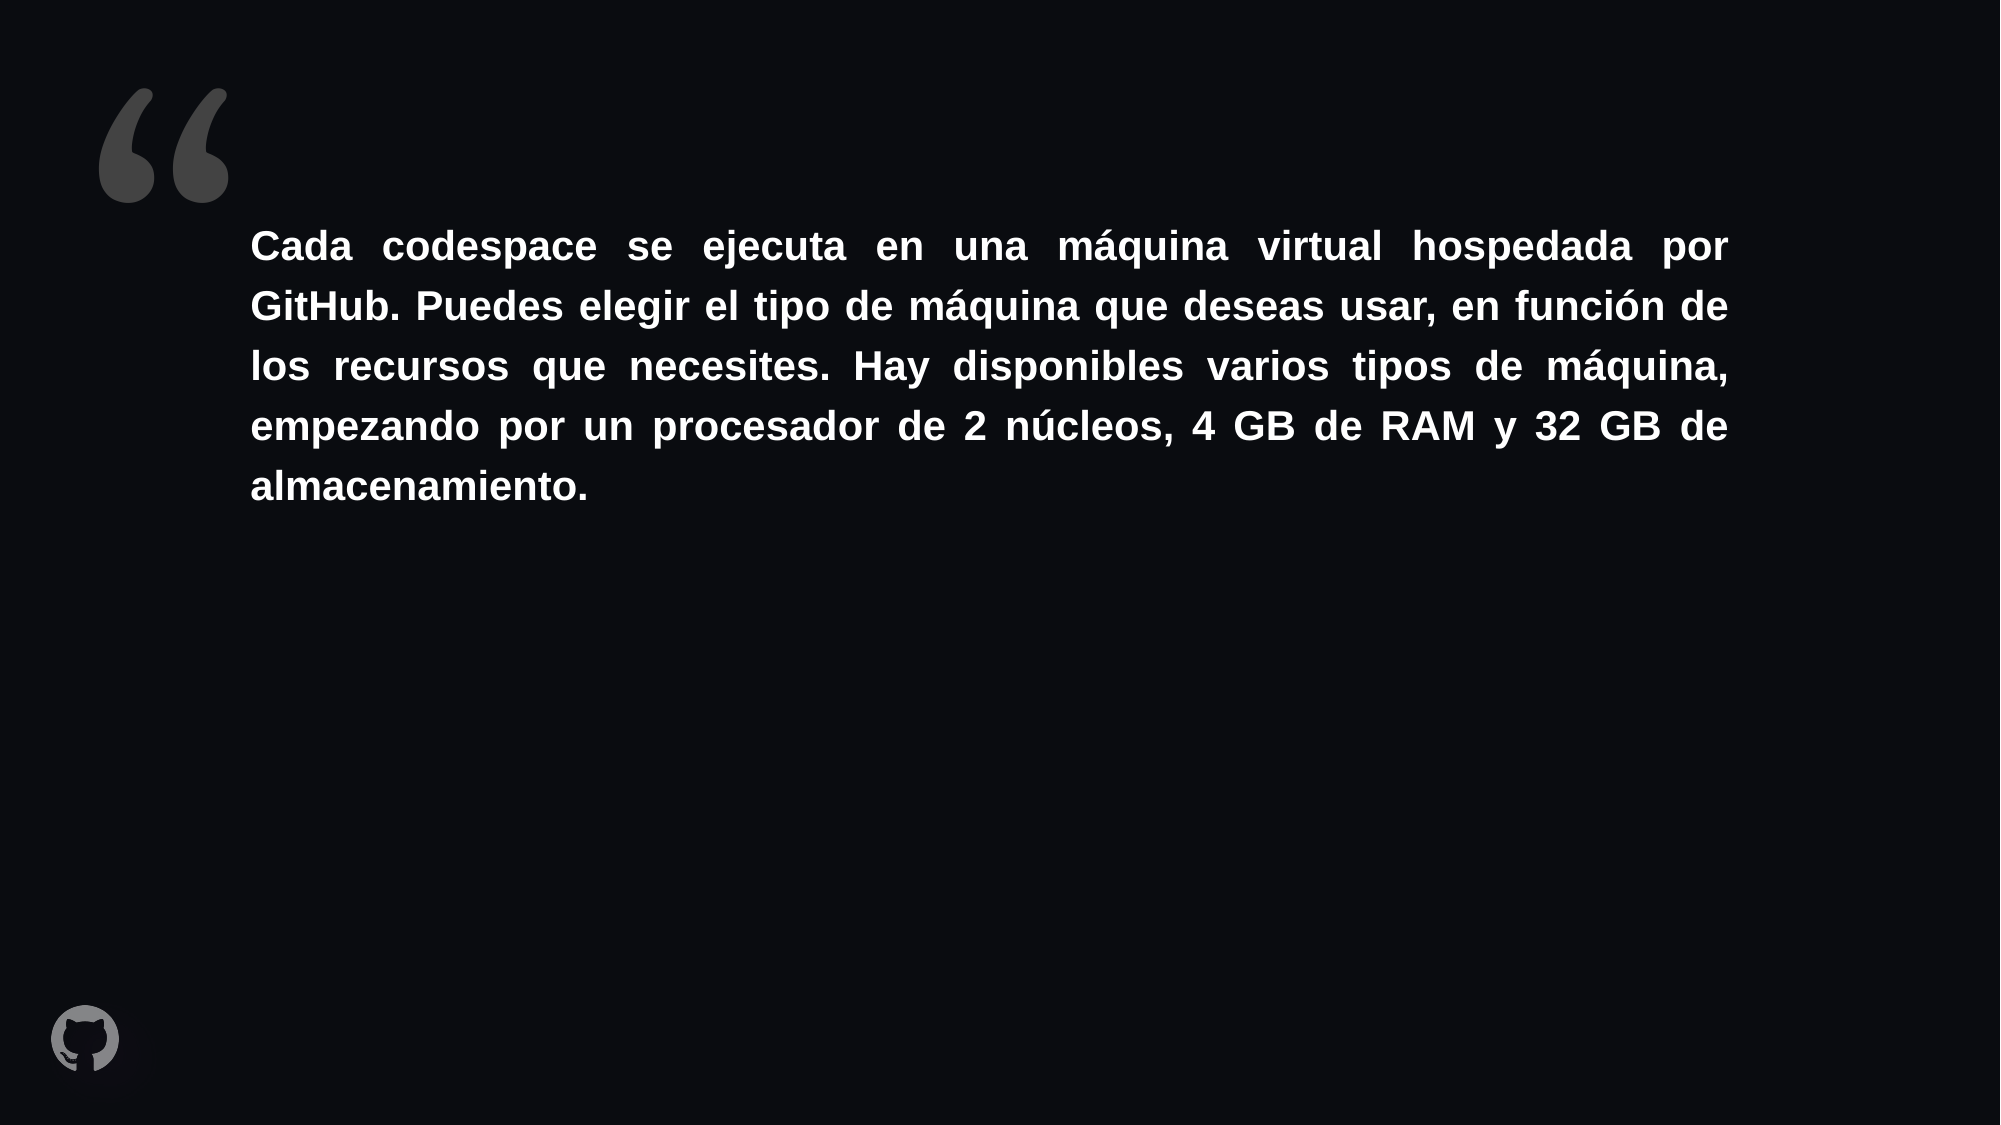

Cada codespace se ejecuta en una máquina virtual hospedada por GitHub. Puedes elegir el tipo de máquina que deseas usar, en función de los recursos que necesites. Hay disponibles varios tipos de máquina, empezando por un procesador de 2 núcleos, 4 GB de RAM y 32 GB de almacenamiento.
¿Cómo funciona?